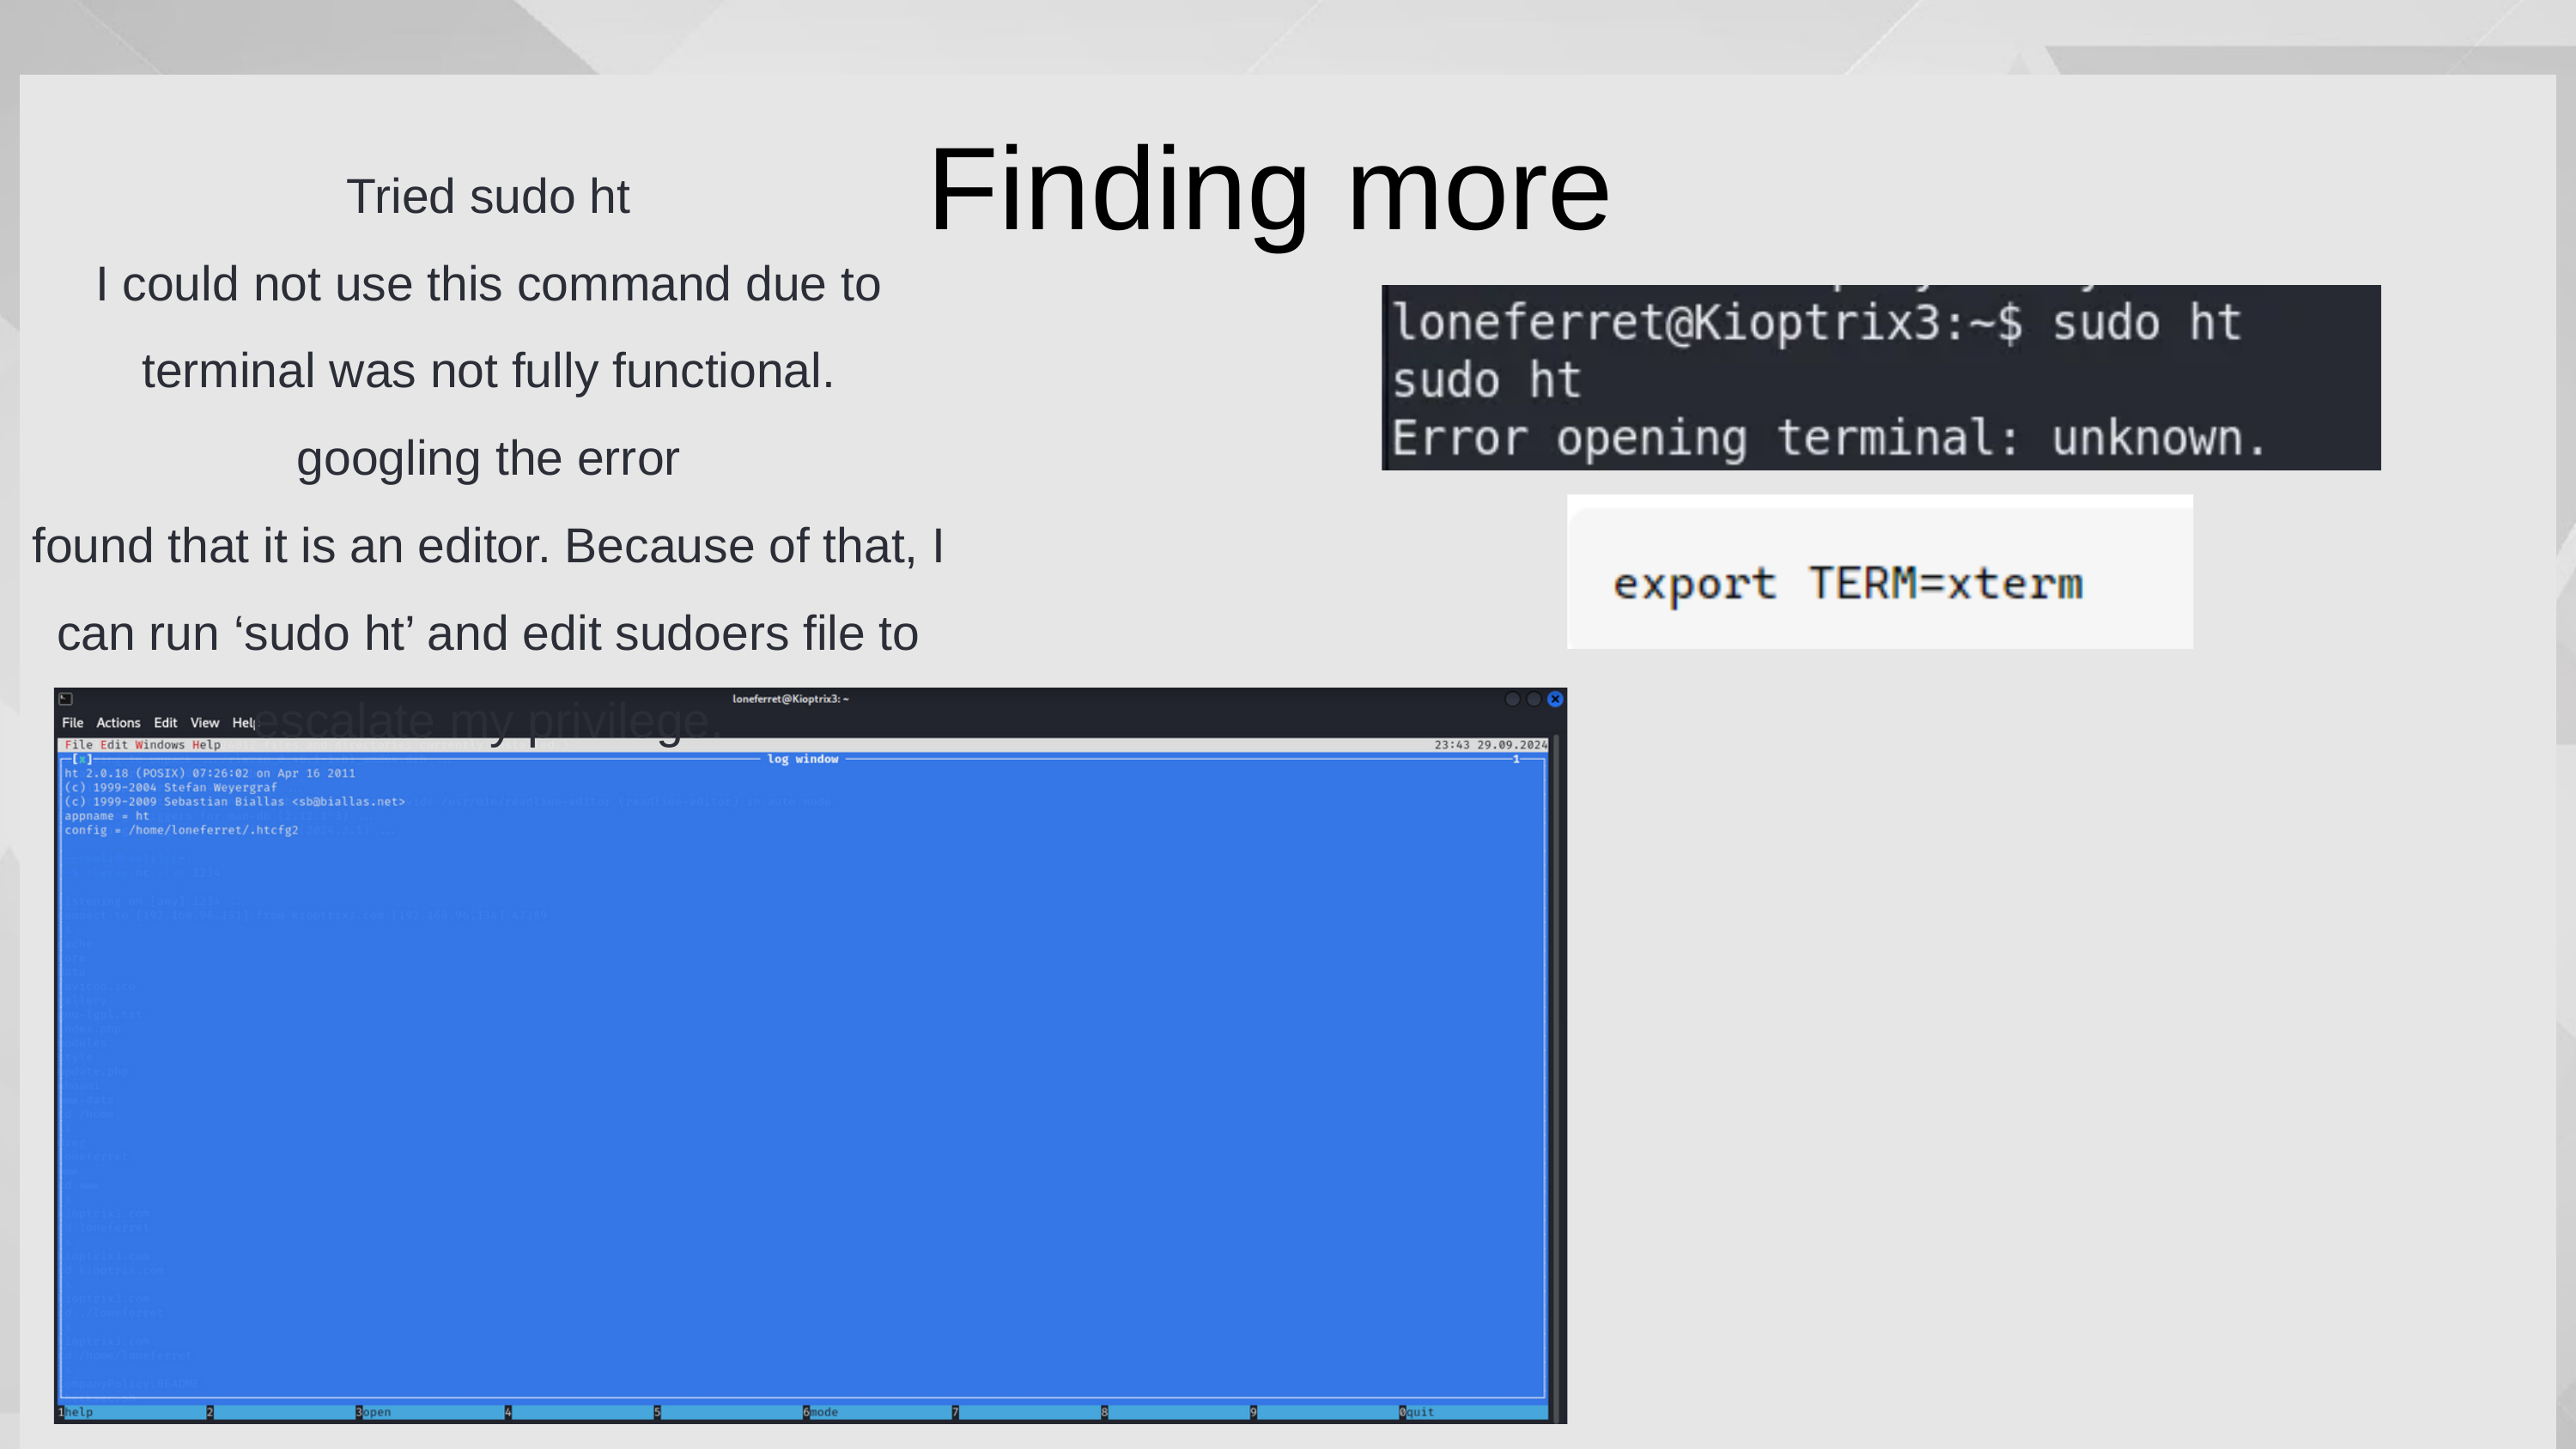

Finding more

Tried sudo ht
I could not use this command due to terminal was not fully functional.
googling the error
found that it is an editor. Because of that, I can run ‘sudo ht’ and edit sudoers file to escalate my privilege.